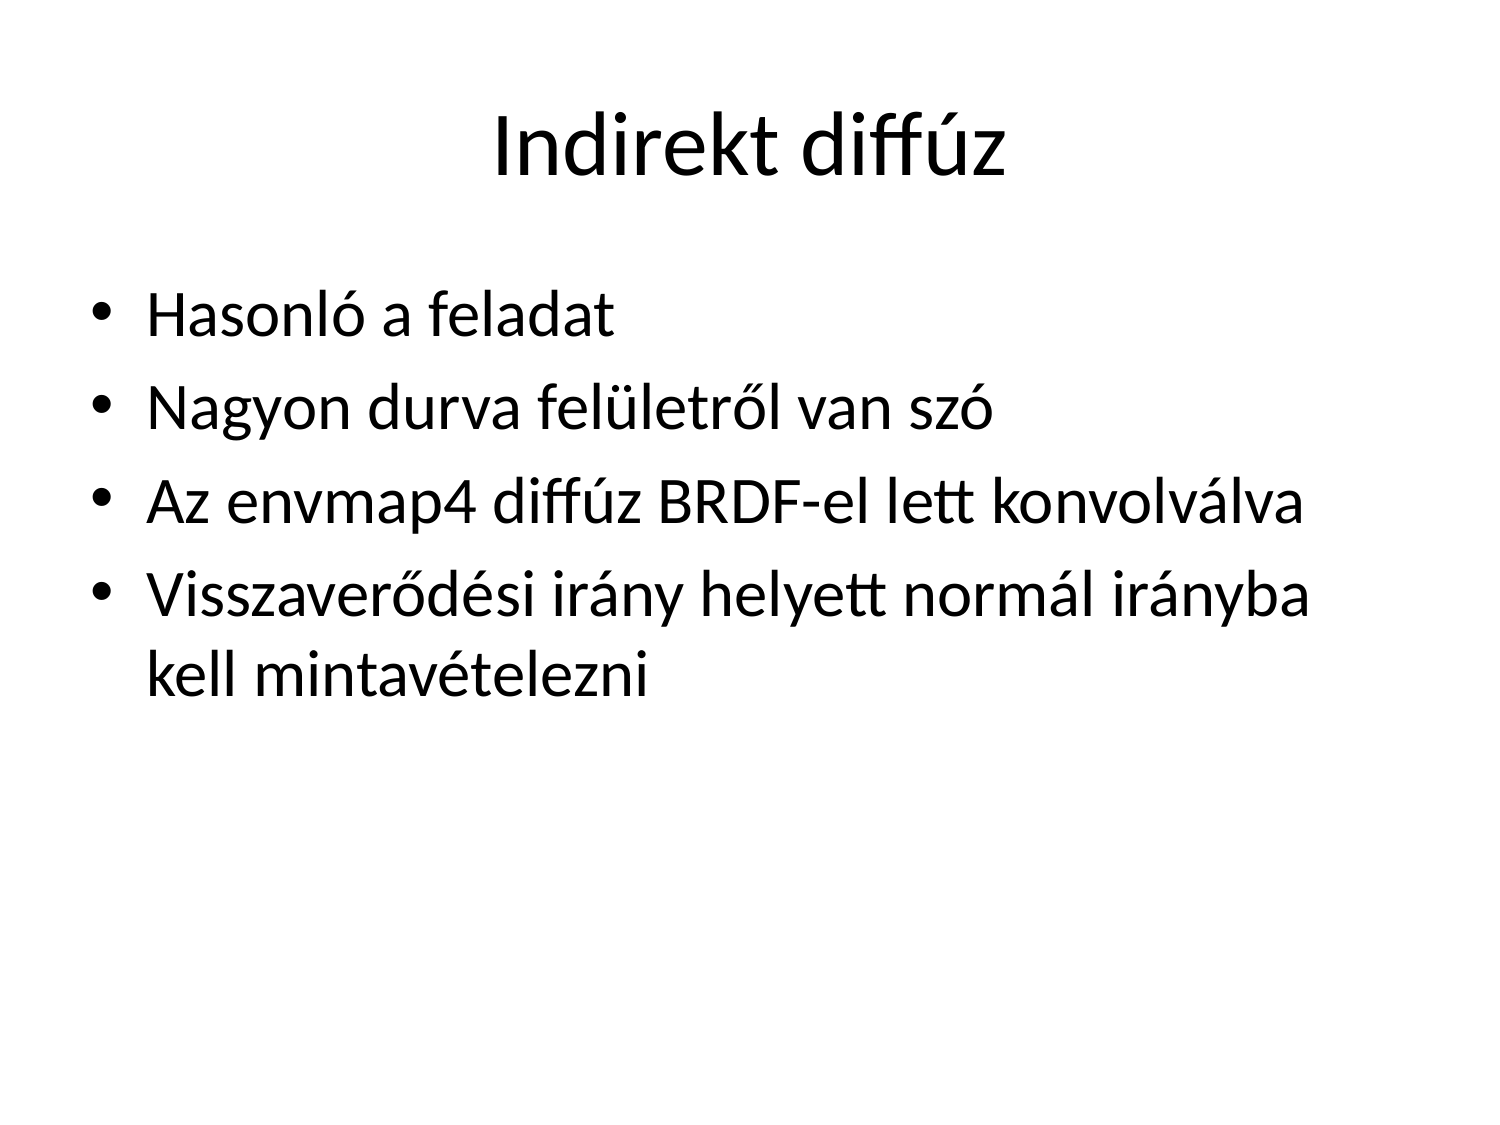

# Indirekt diffúz
Hasonló a feladat
Nagyon durva felületről van szó
Az envmap4 diffúz BRDF-el lett konvolválva
Visszaverődési irány helyett normál irányba kell mintavételezni